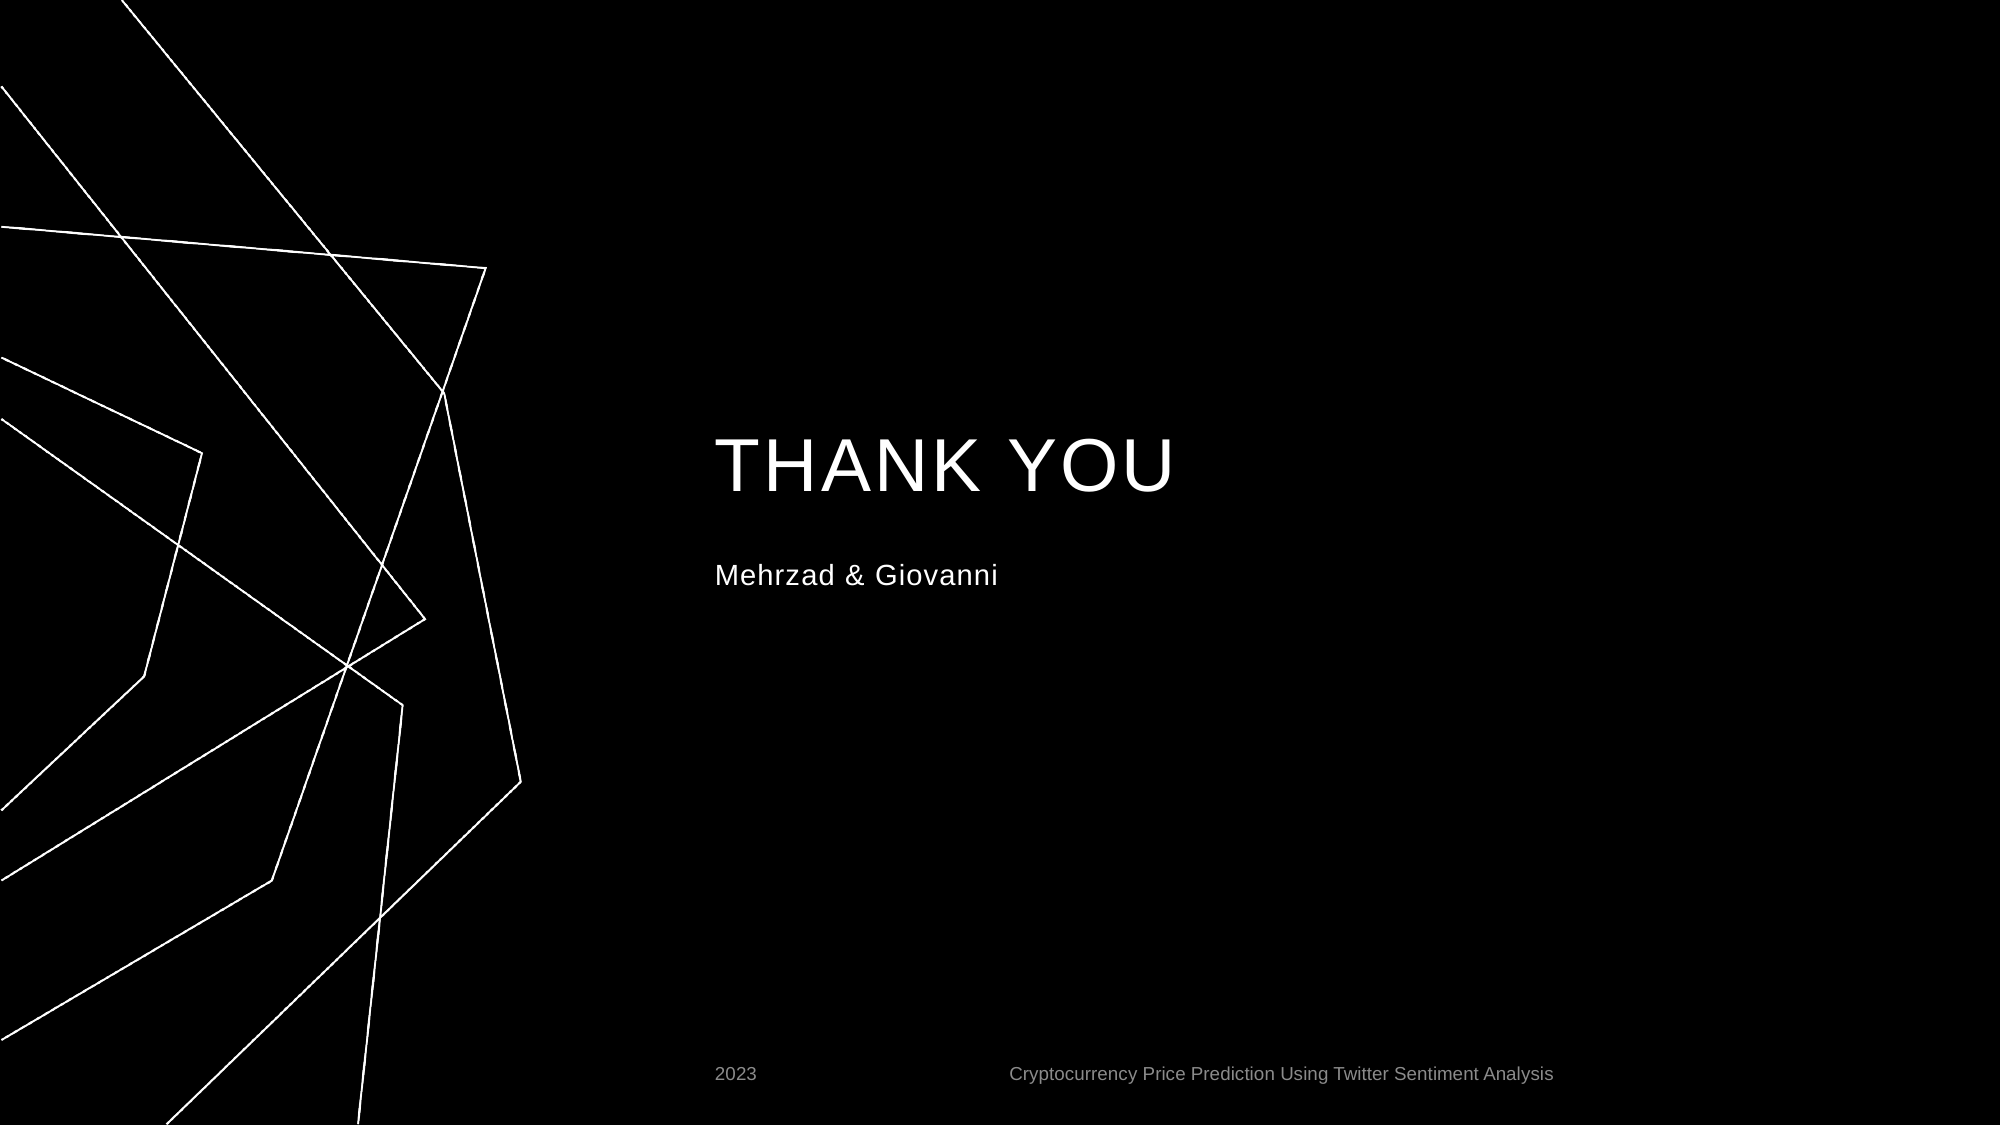

# THANK YOU
Mehrzad & Giovanni
Cryptocurrency Price Prediction Using Twitter Sentiment Analysis
2023